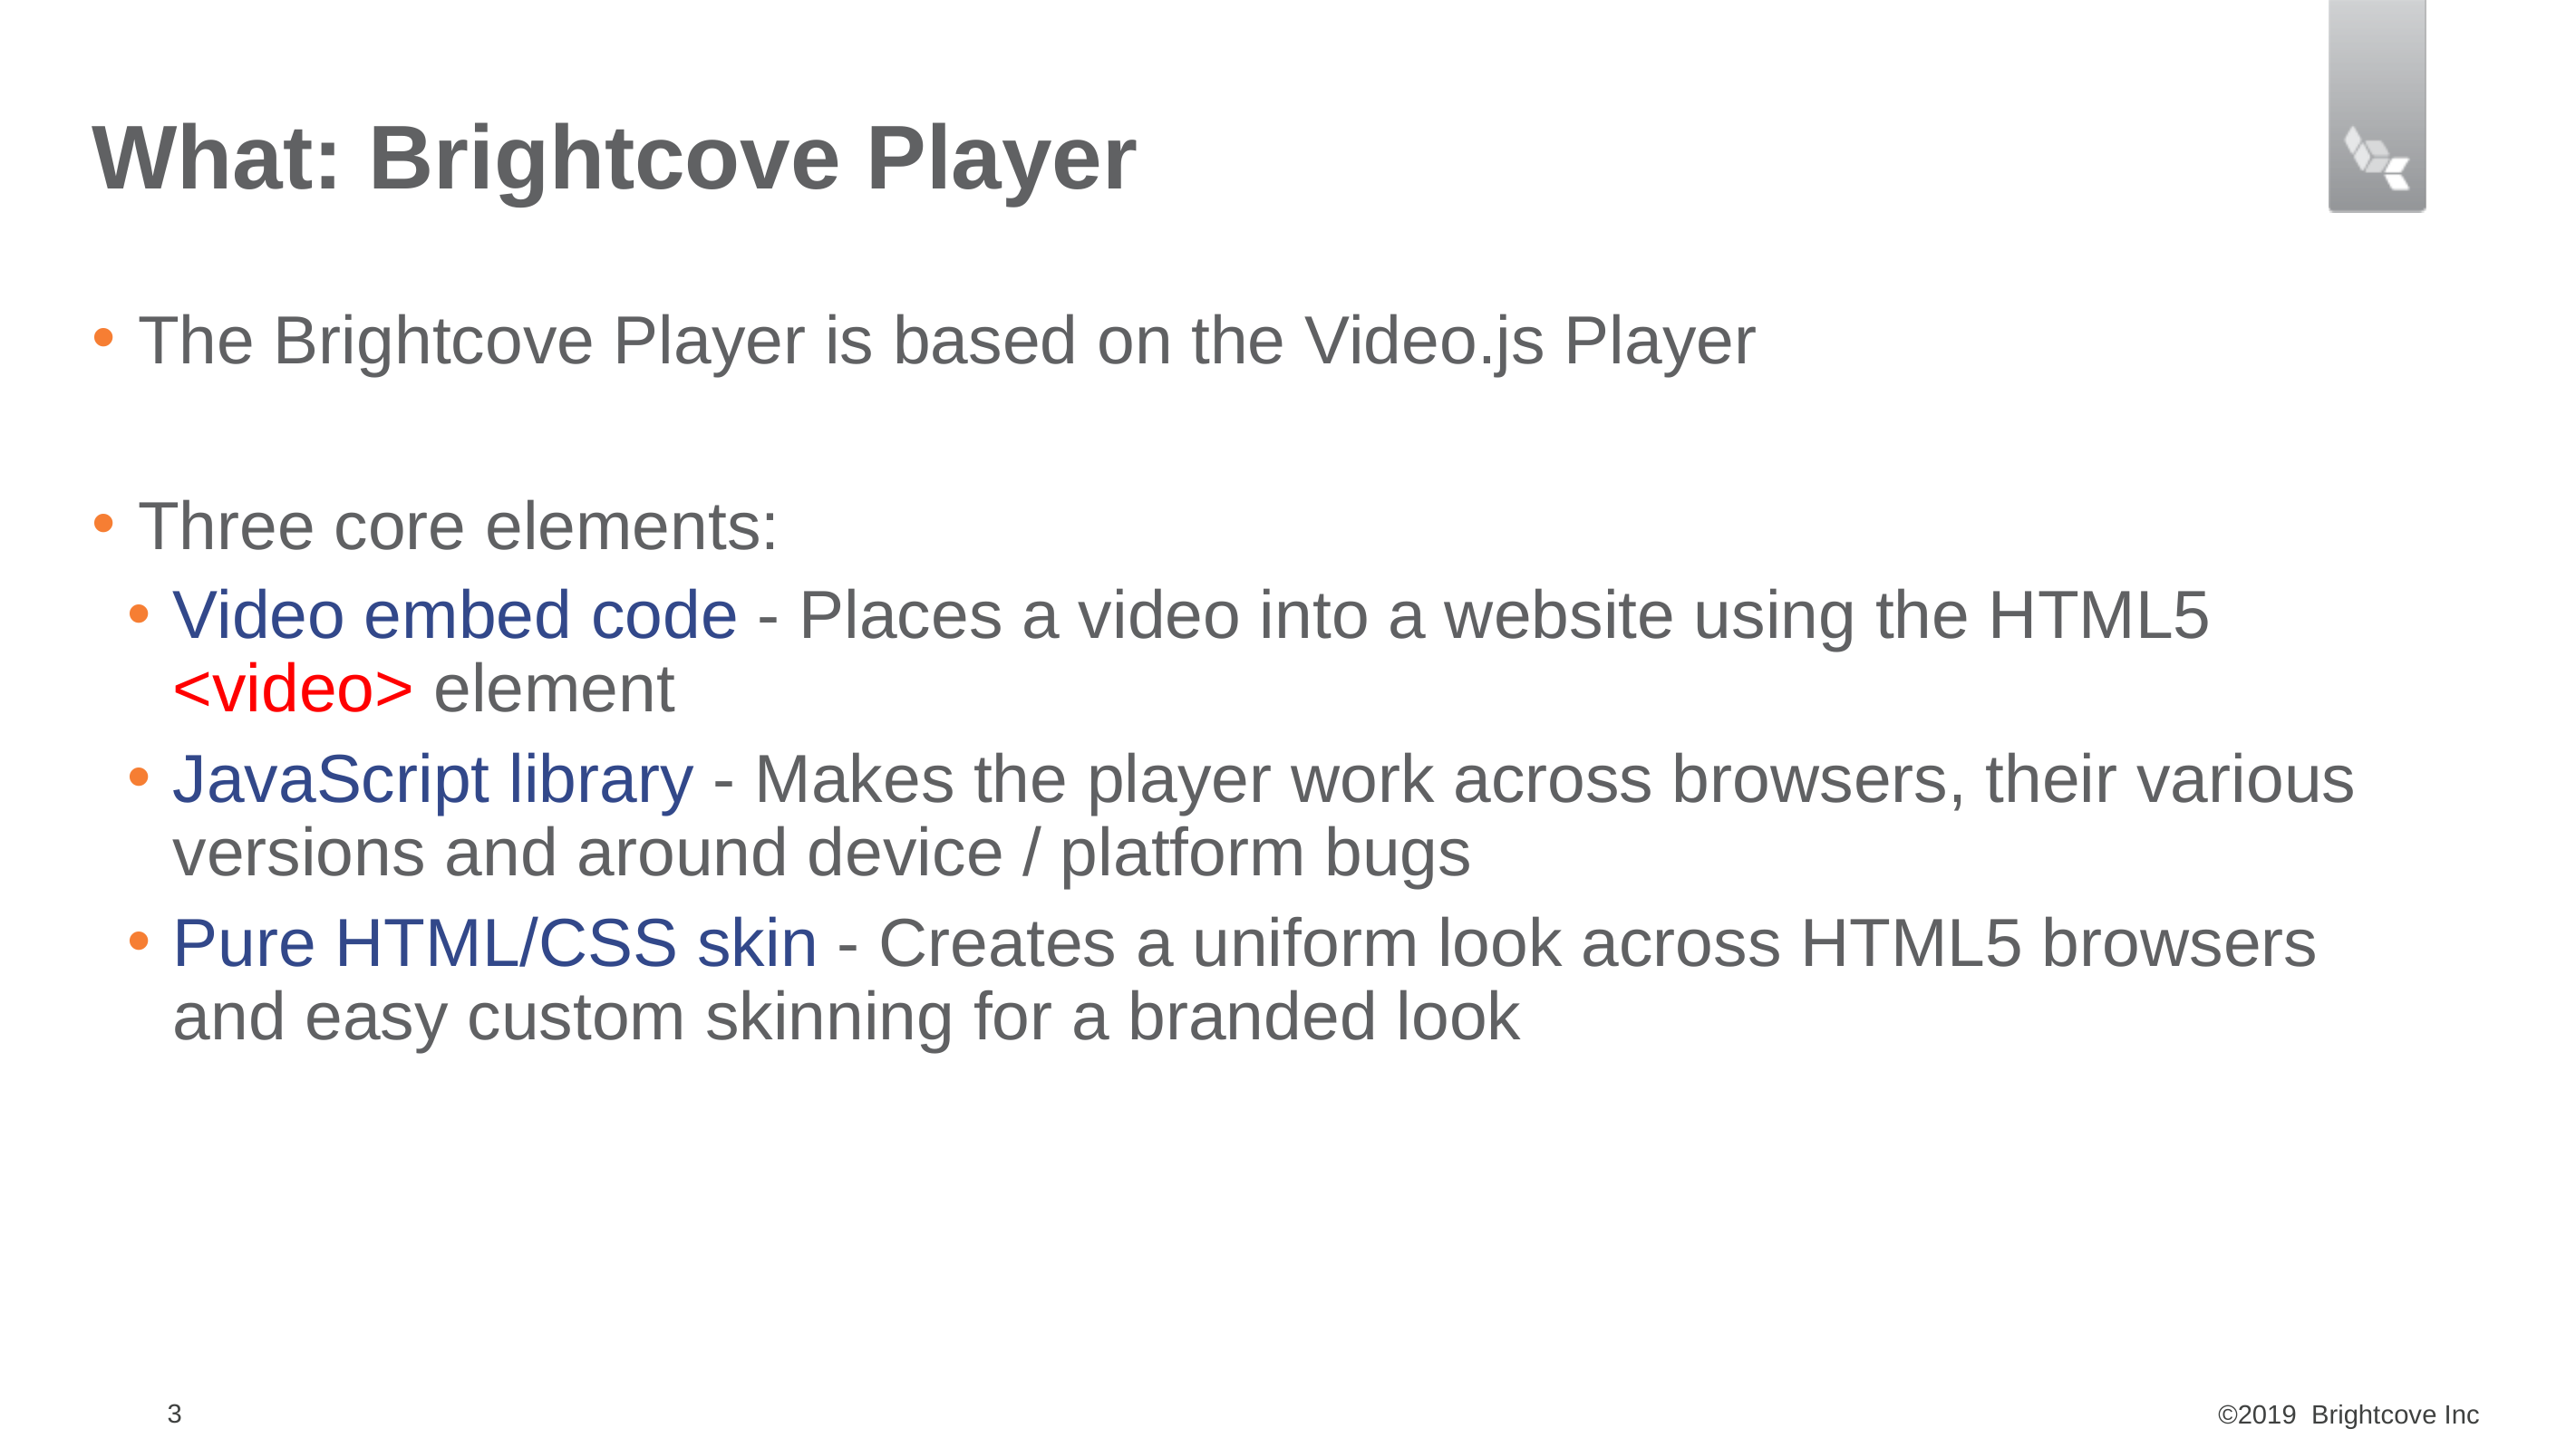

# What: Brightcove Player
The Brightcove Player is based on the Video.js Player

Three core elements:
Video embed code - Places a video into a website using the HTML5 <video> element
JavaScript library - Makes the player work across browsers, their various versions and around device / platform bugs
Pure HTML/CSS skin - Creates a uniform look across HTML5 browsers and easy custom skinning for a branded look
3